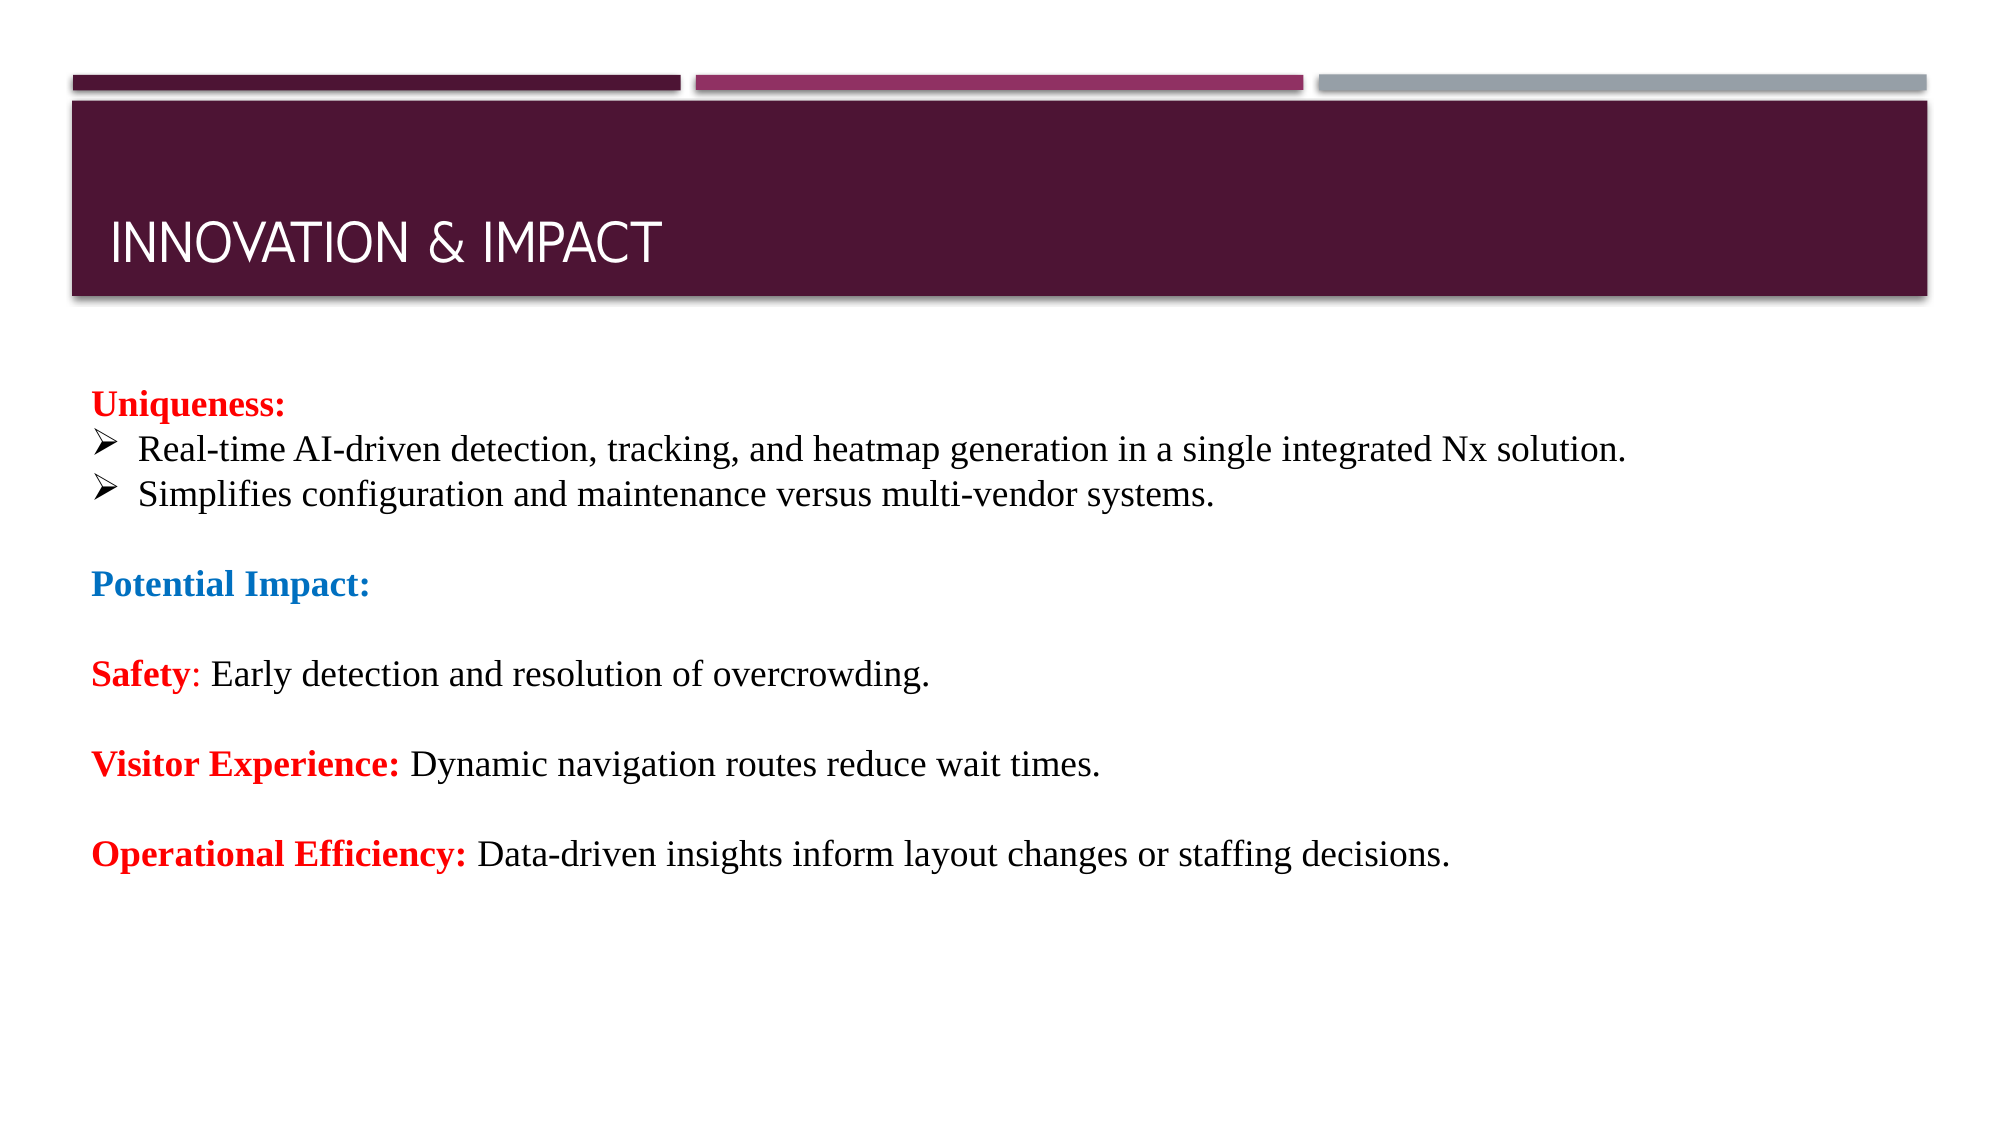

# Innovation & Impact

Uniqueness:
Real-time AI-driven detection, tracking, and heatmap generation in a single integrated Nx solution.
Simplifies configuration and maintenance versus multi-vendor systems.

Potential Impact:

Safety: Early detection and resolution of overcrowding.

Visitor Experience: Dynamic navigation routes reduce wait times.

Operational Efficiency: Data-driven insights inform layout changes or staffing decisions.